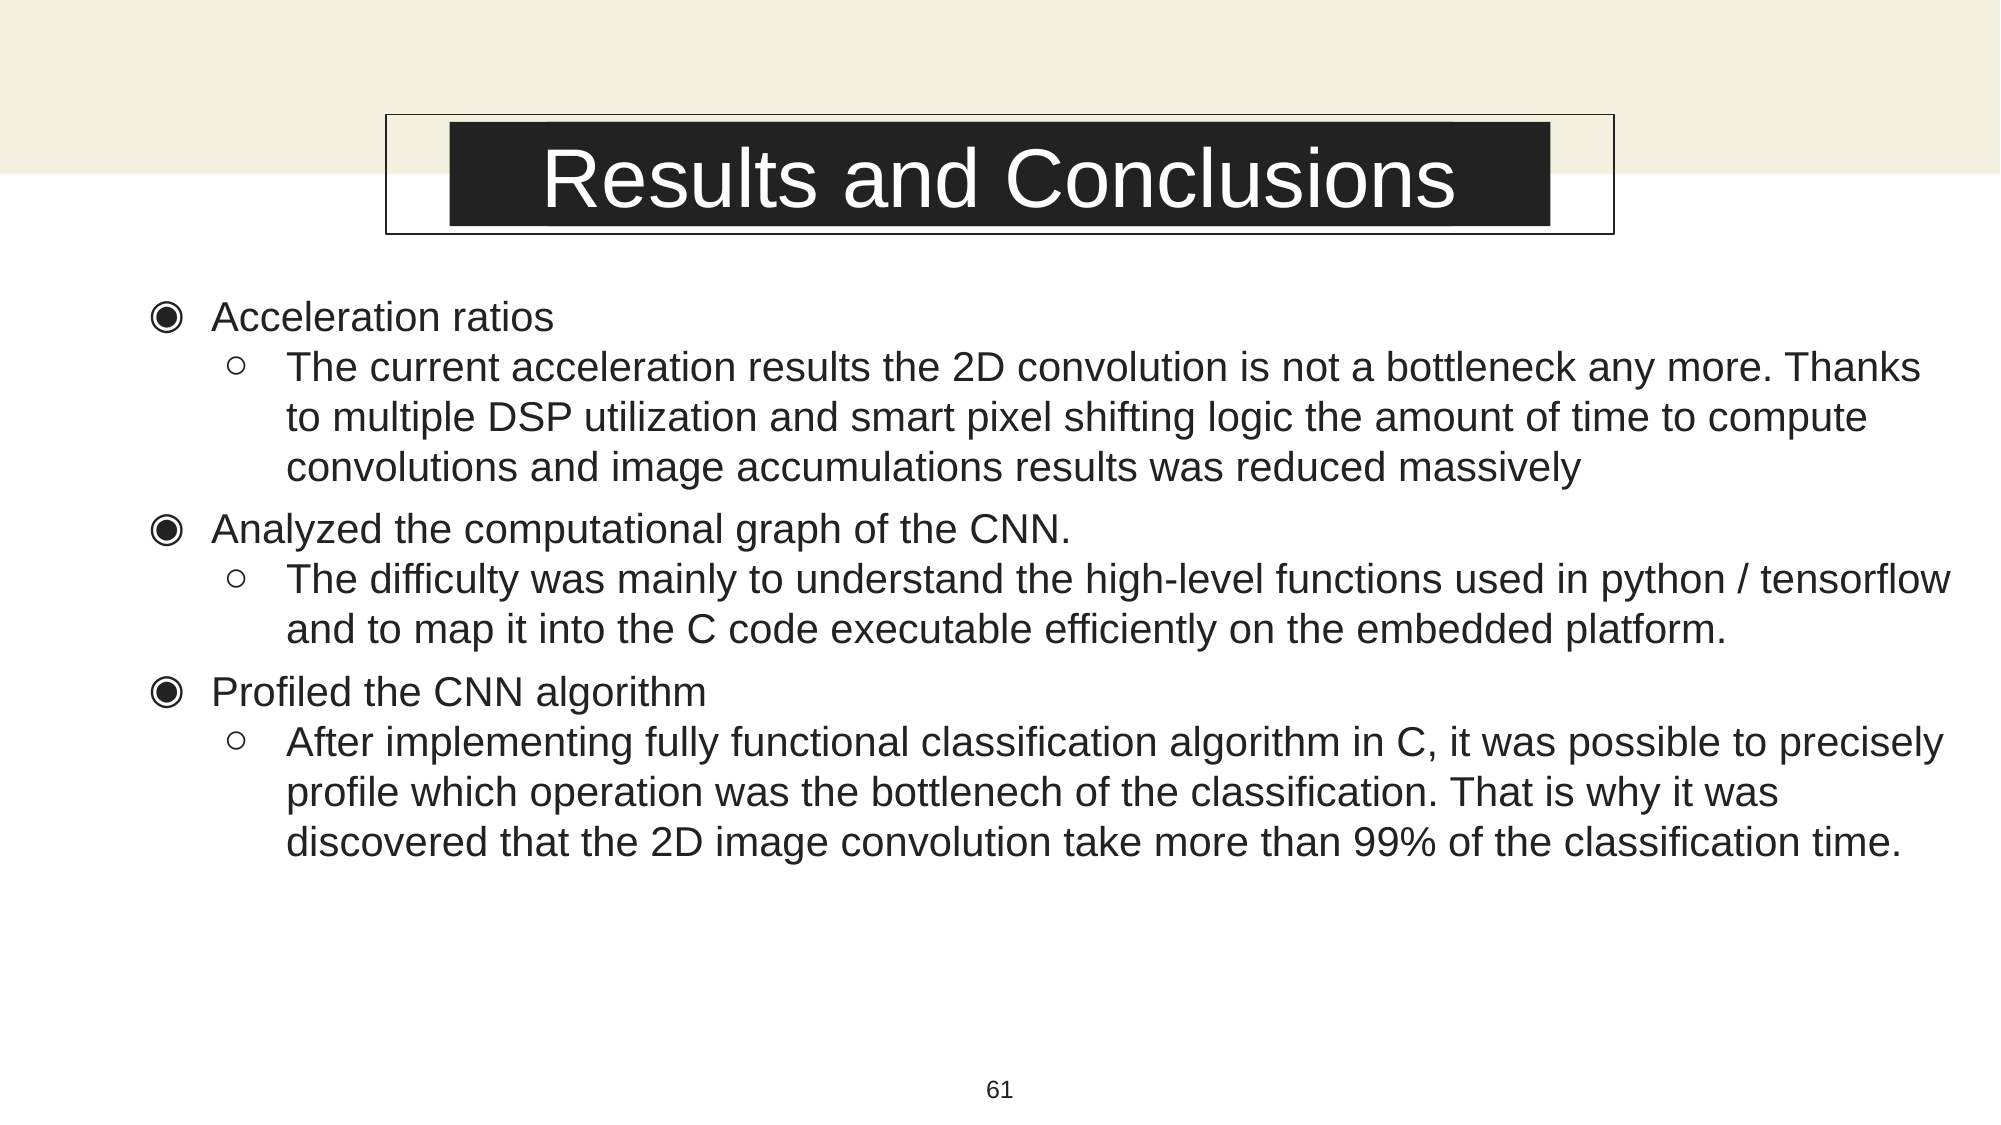

Results and Conclusions
About this template
Acceleration ratios
The current acceleration results the 2D convolution is not a bottleneck any more. Thanks to multiple DSP utilization and smart pixel shifting logic the amount of time to compute convolutions and image accumulations results was reduced massively
Analyzed the computational graph of the CNN.
The difficulty was mainly to understand the high-level functions used in python / tensorflow and to map it into the C code executable efficiently on the embedded platform.
Profiled the CNN algorithm
After implementing fully functional classification algorithm in C, it was possible to precisely profile which operation was the bottlenech of the classification. That is why it was discovered that the 2D image convolution take more than 99% of the classification time.

61